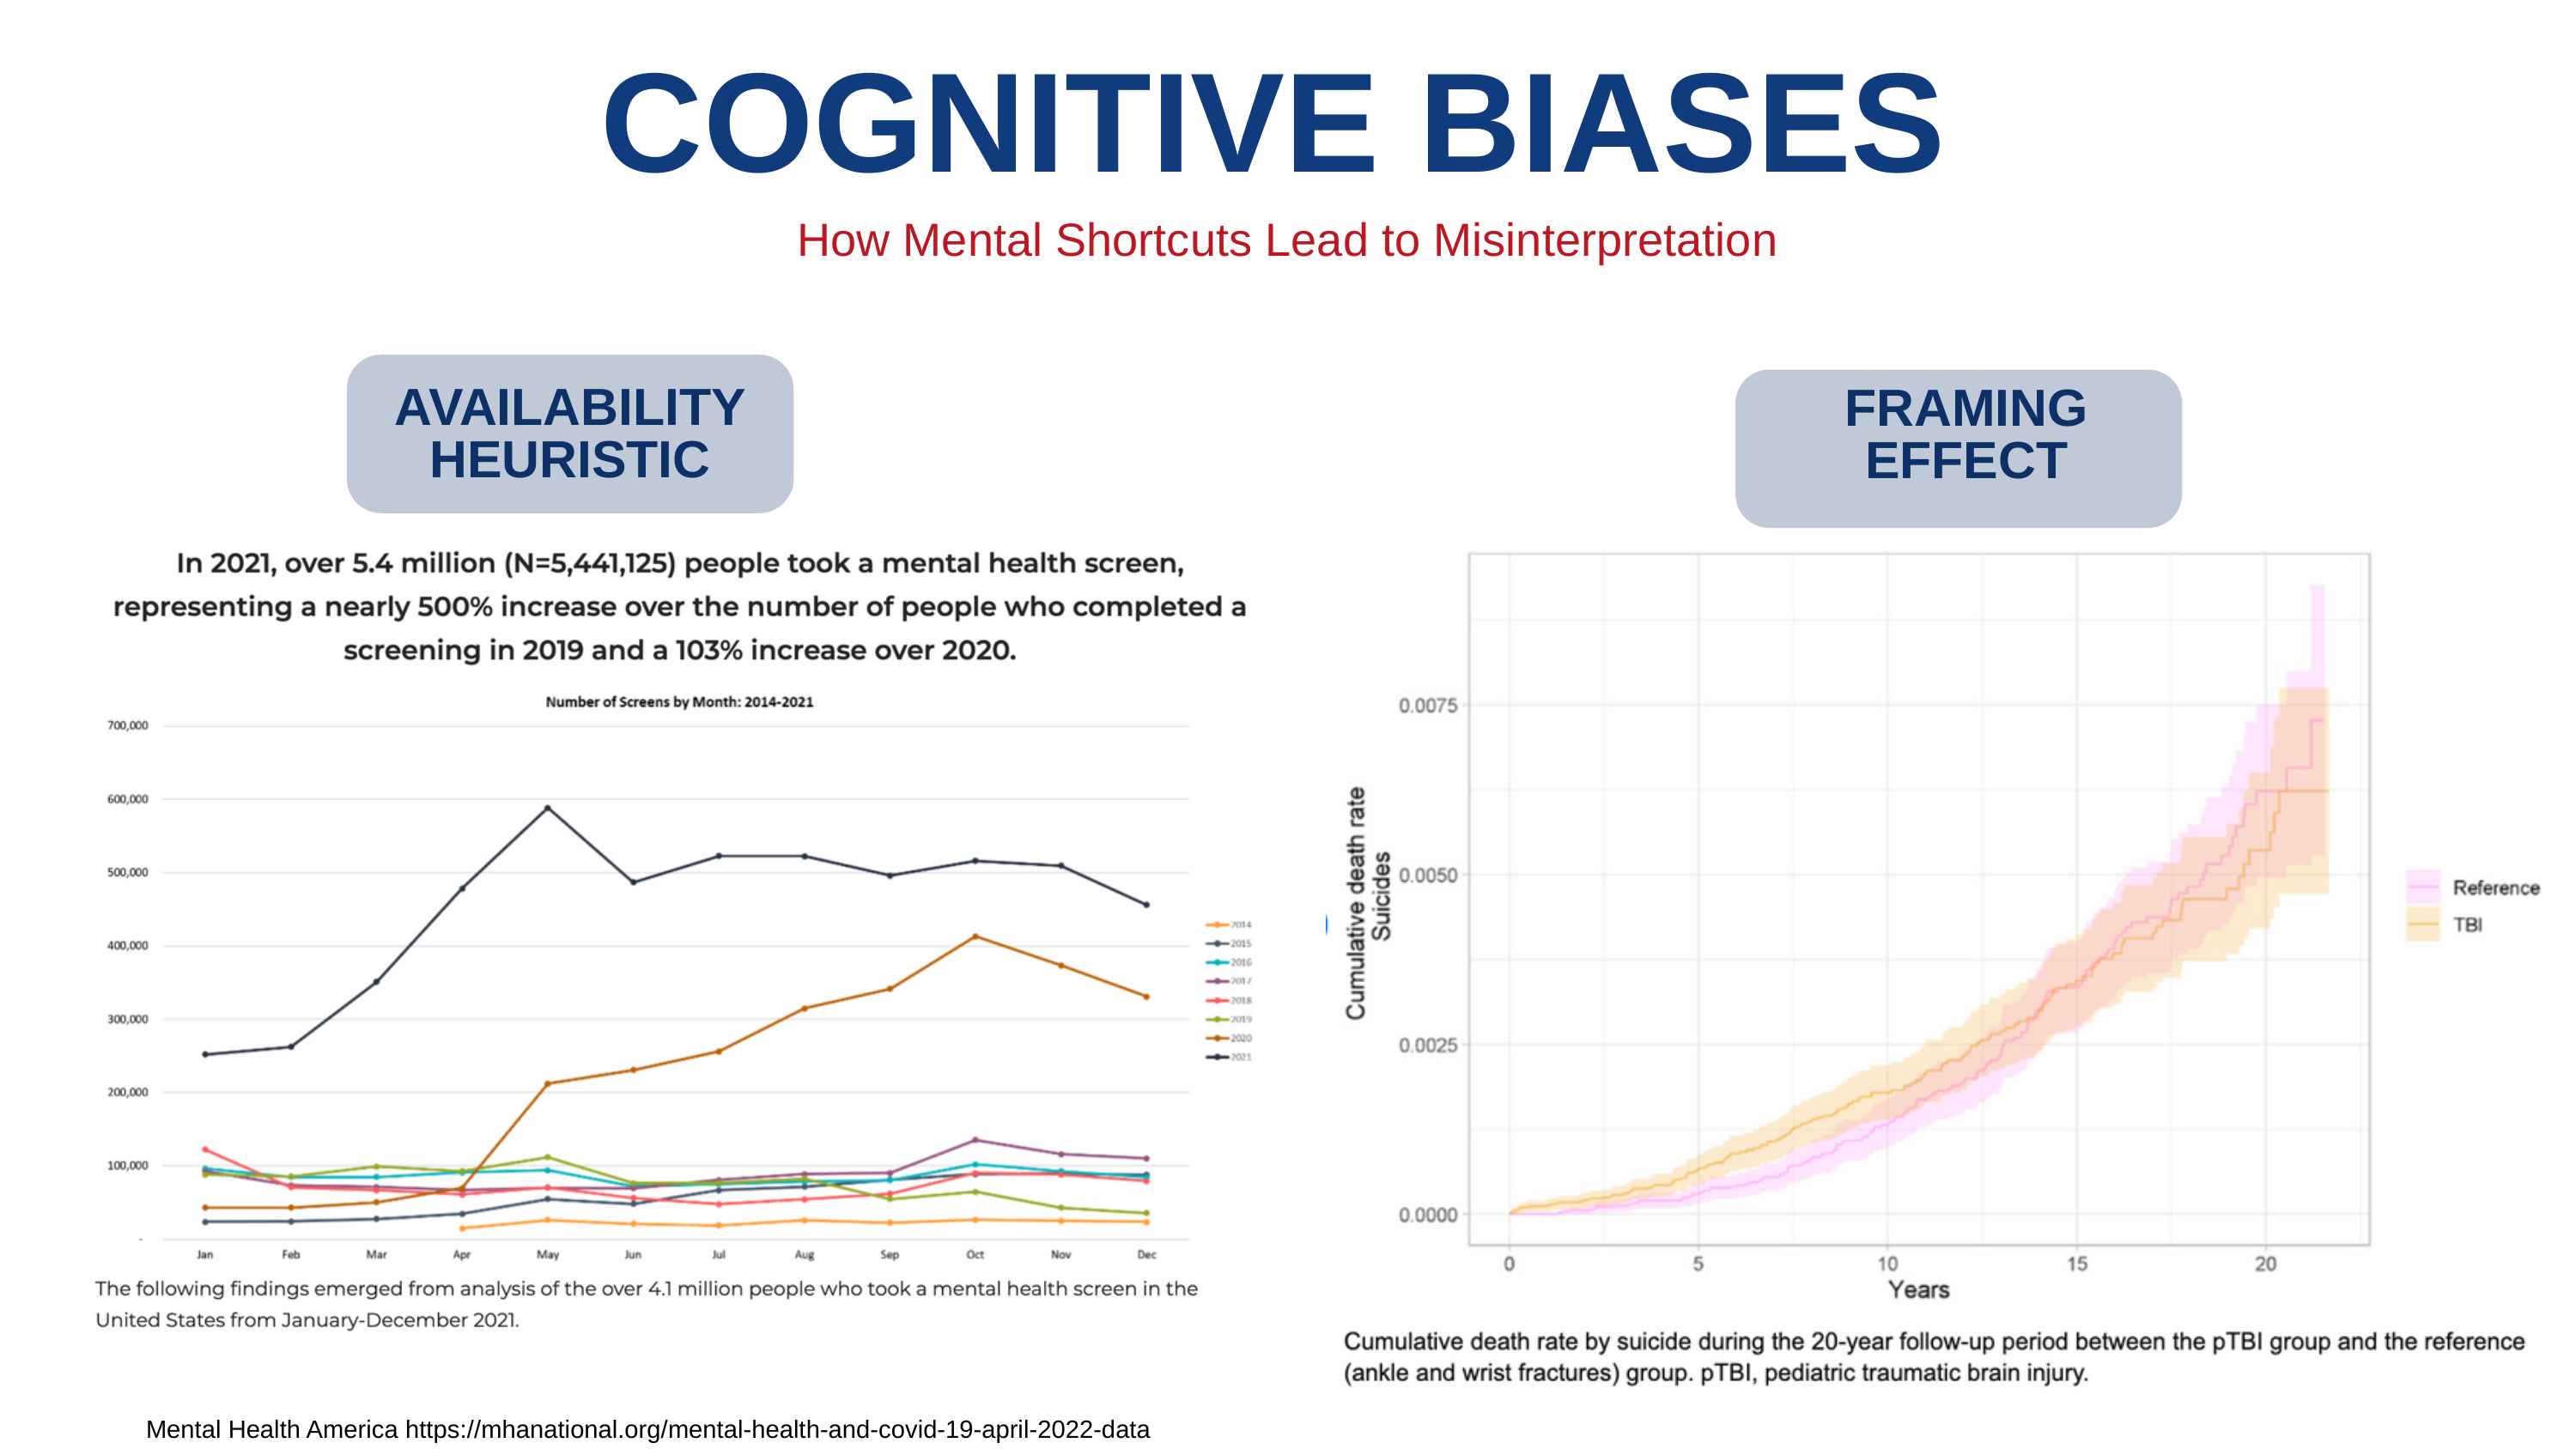

COGNITIVE BIASES
How Mental Shortcuts Lead to Misinterpretation

AVAILABILITY HEURISTIC
FRAMING EFFECT

VISUAL PITFALLS:
Isolated spikes & Truncated Y-axes

VISUAL PITFALL:
Cumulative Graphs
Mental Health America https://mhanational.org/mental-health-and-covid-19-april-2022-data